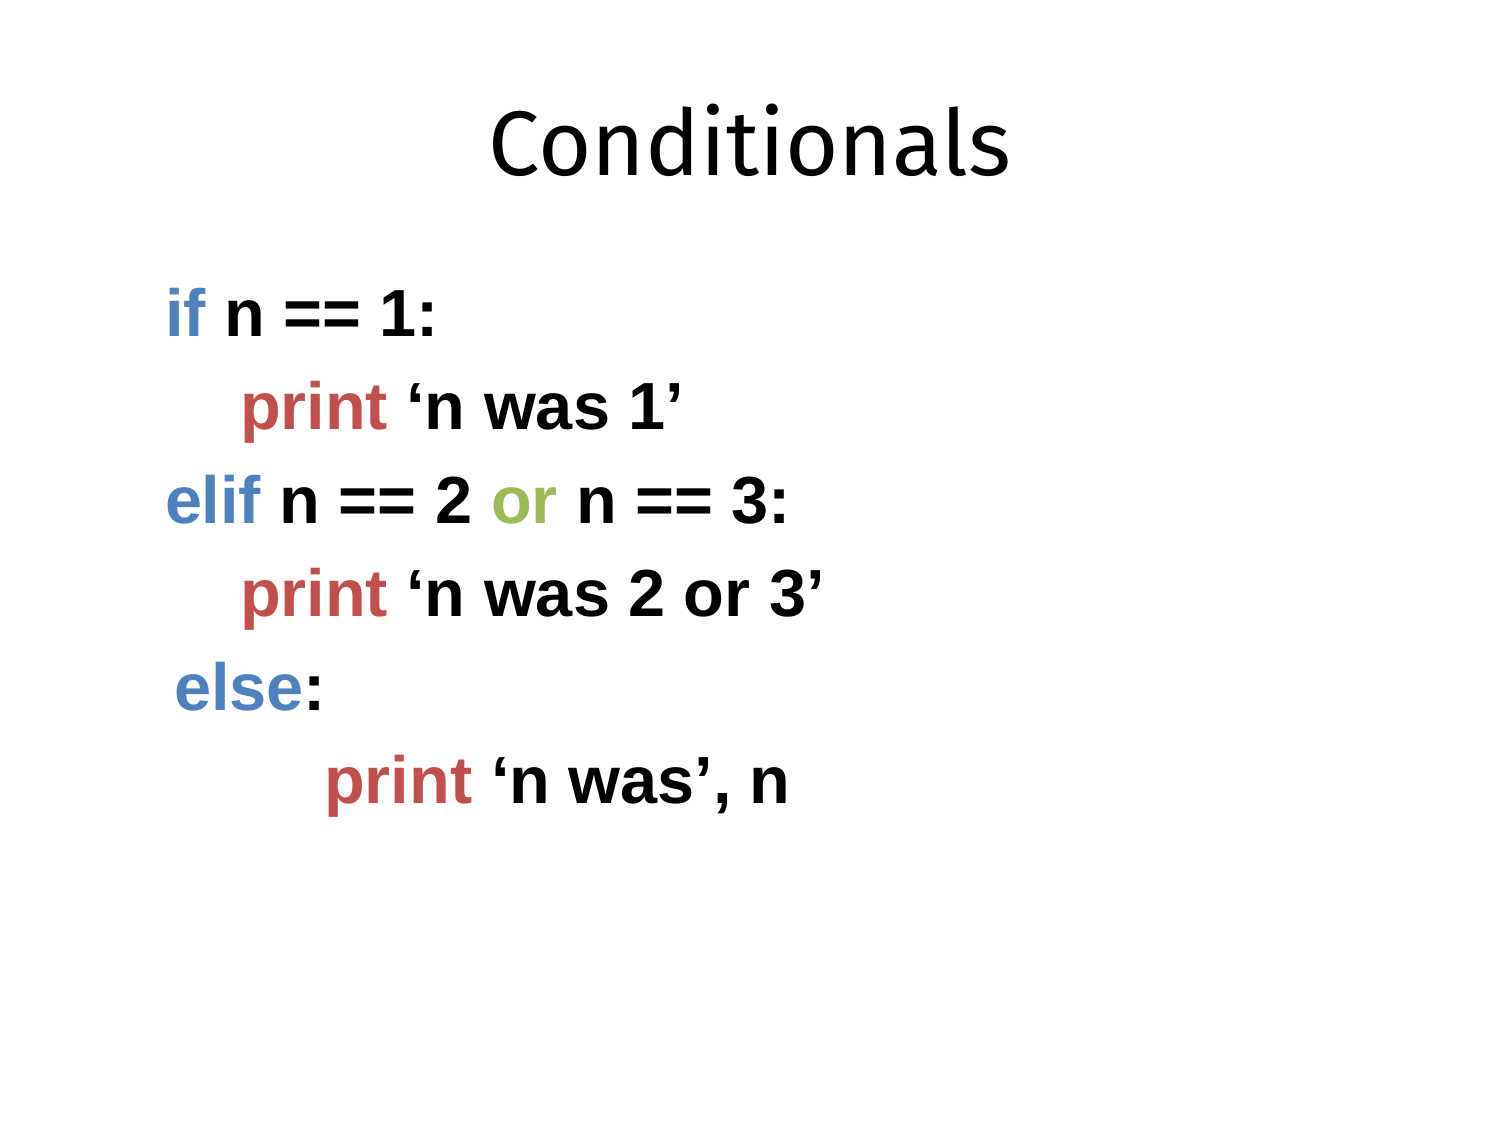

# Conditionals
if n == 1:
print ‘n was 1’
elif n == 2 or n == 3:
print ‘n was 2 or 3’
else:
	print ‘n was’, n